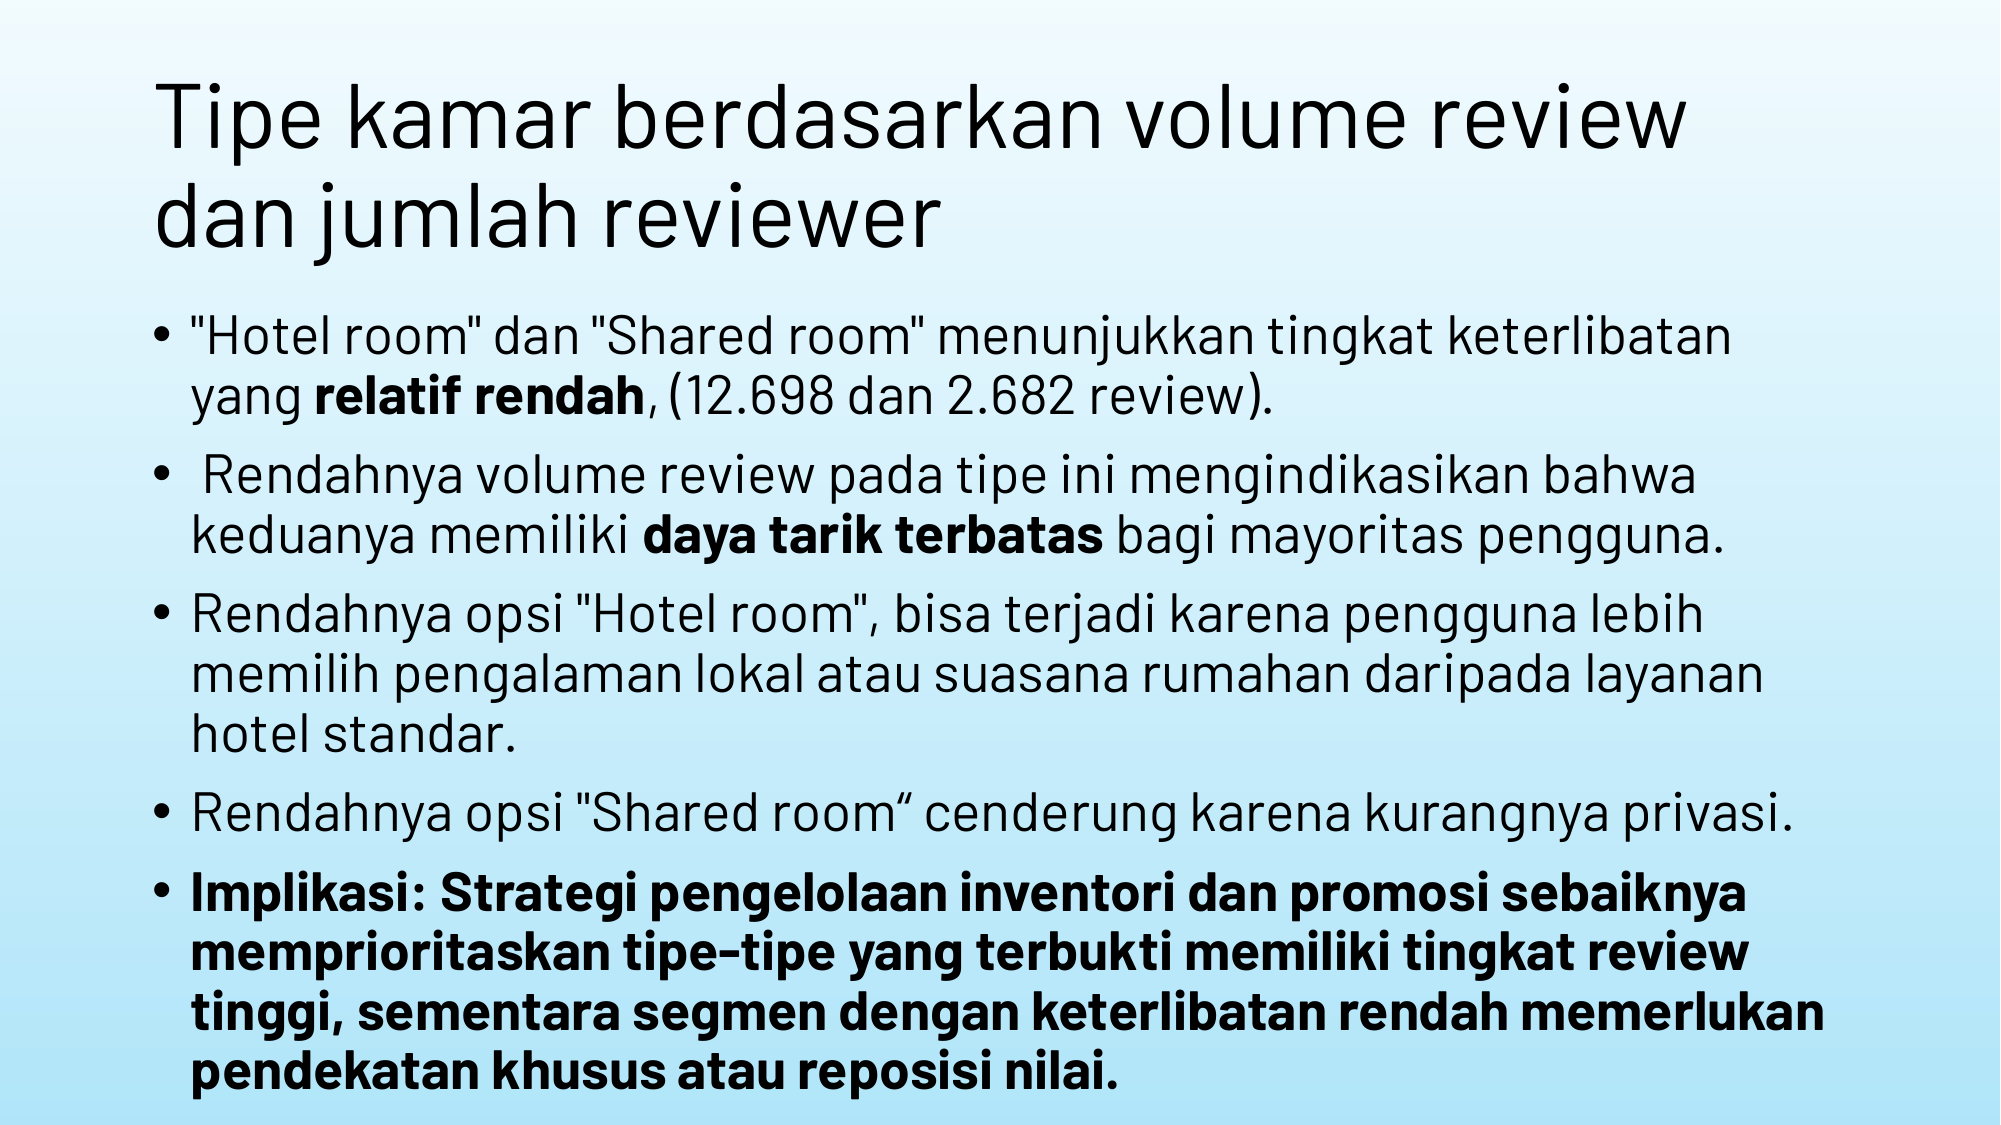

# Tipe kamar berdasarkan volume review dan jumlah reviewer
"Hotel room" dan "Shared room" menunjukkan tingkat keterlibatan yang relatif rendah, (12.698 dan 2.682 review).
 Rendahnya volume review pada tipe ini mengindikasikan bahwa keduanya memiliki daya tarik terbatas bagi mayoritas pengguna.
Rendahnya opsi "Hotel room", bisa terjadi karena pengguna lebih memilih pengalaman lokal atau suasana rumahan daripada layanan hotel standar.
Rendahnya opsi "Shared room“ cenderung karena kurangnya privasi.
Implikasi: Strategi pengelolaan inventori dan promosi sebaiknya memprioritaskan tipe-tipe yang terbukti memiliki tingkat review tinggi, sementara segmen dengan keterlibatan rendah memerlukan pendekatan khusus atau reposisi nilai.